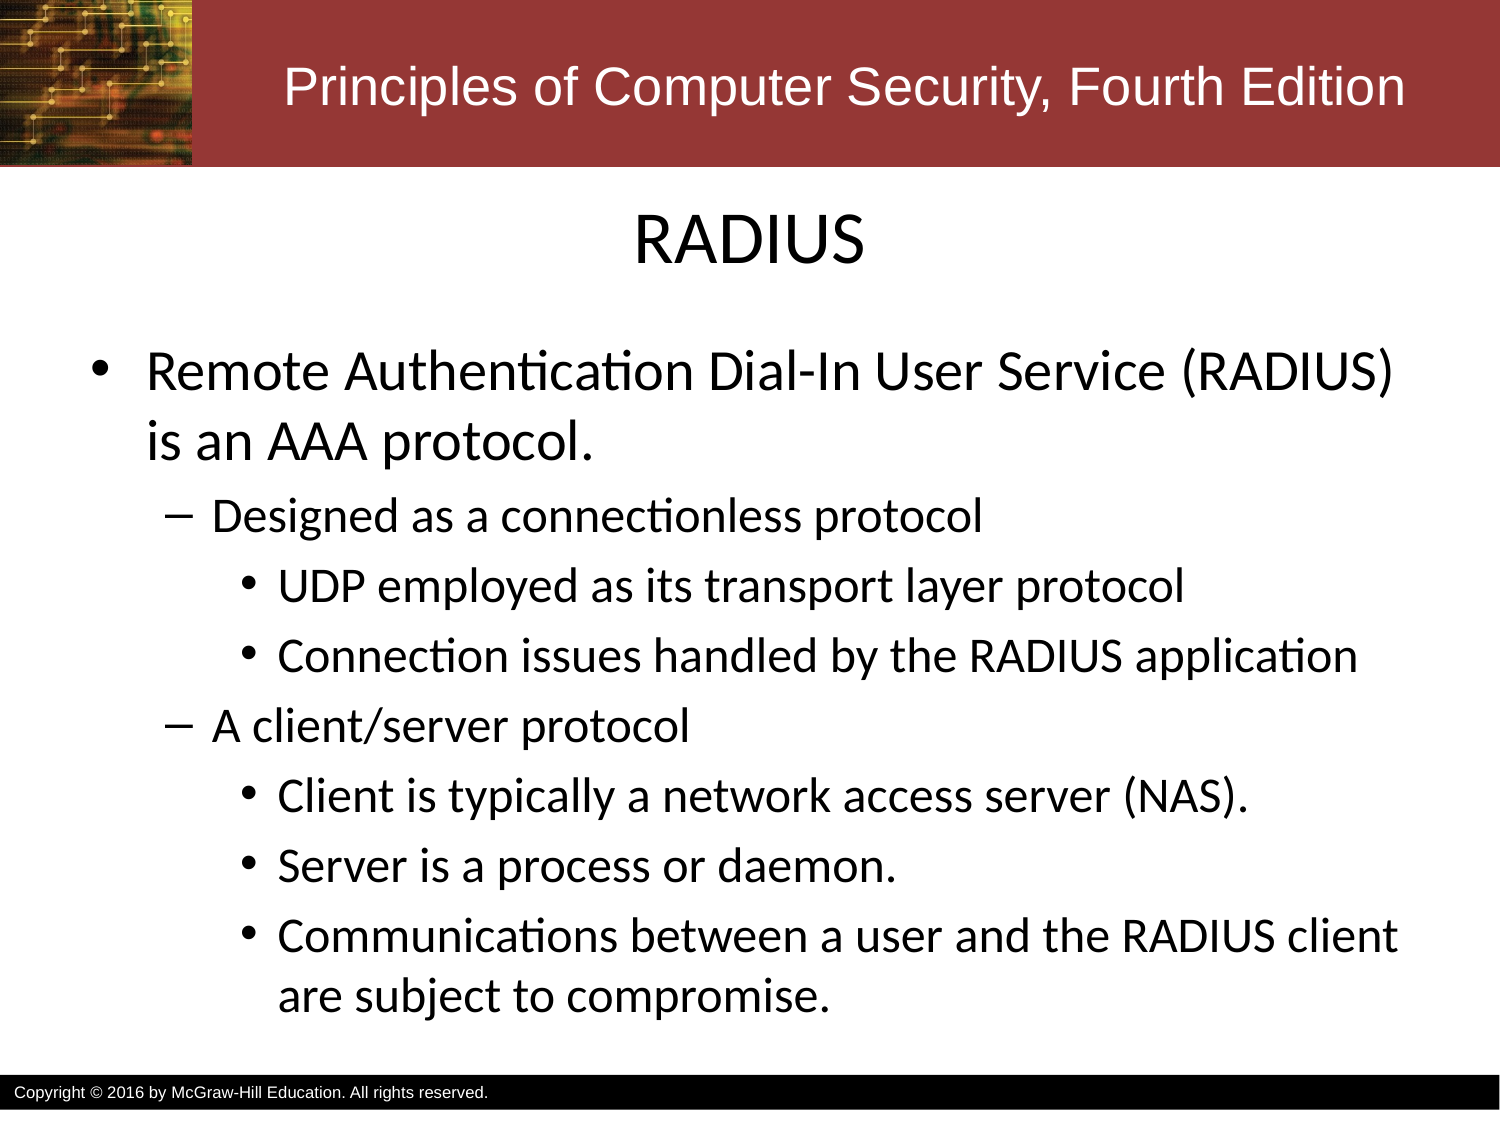

# RADIUS
Remote Authentication Dial-In User Service (RADIUS) is an AAA protocol.
Designed as a connectionless protocol
UDP employed as its transport layer protocol
Connection issues handled by the RADIUS application
A client/server protocol
Client is typically a network access server (NAS).
Server is a process or daemon.
Communications between a user and the RADIUS client are subject to compromise.